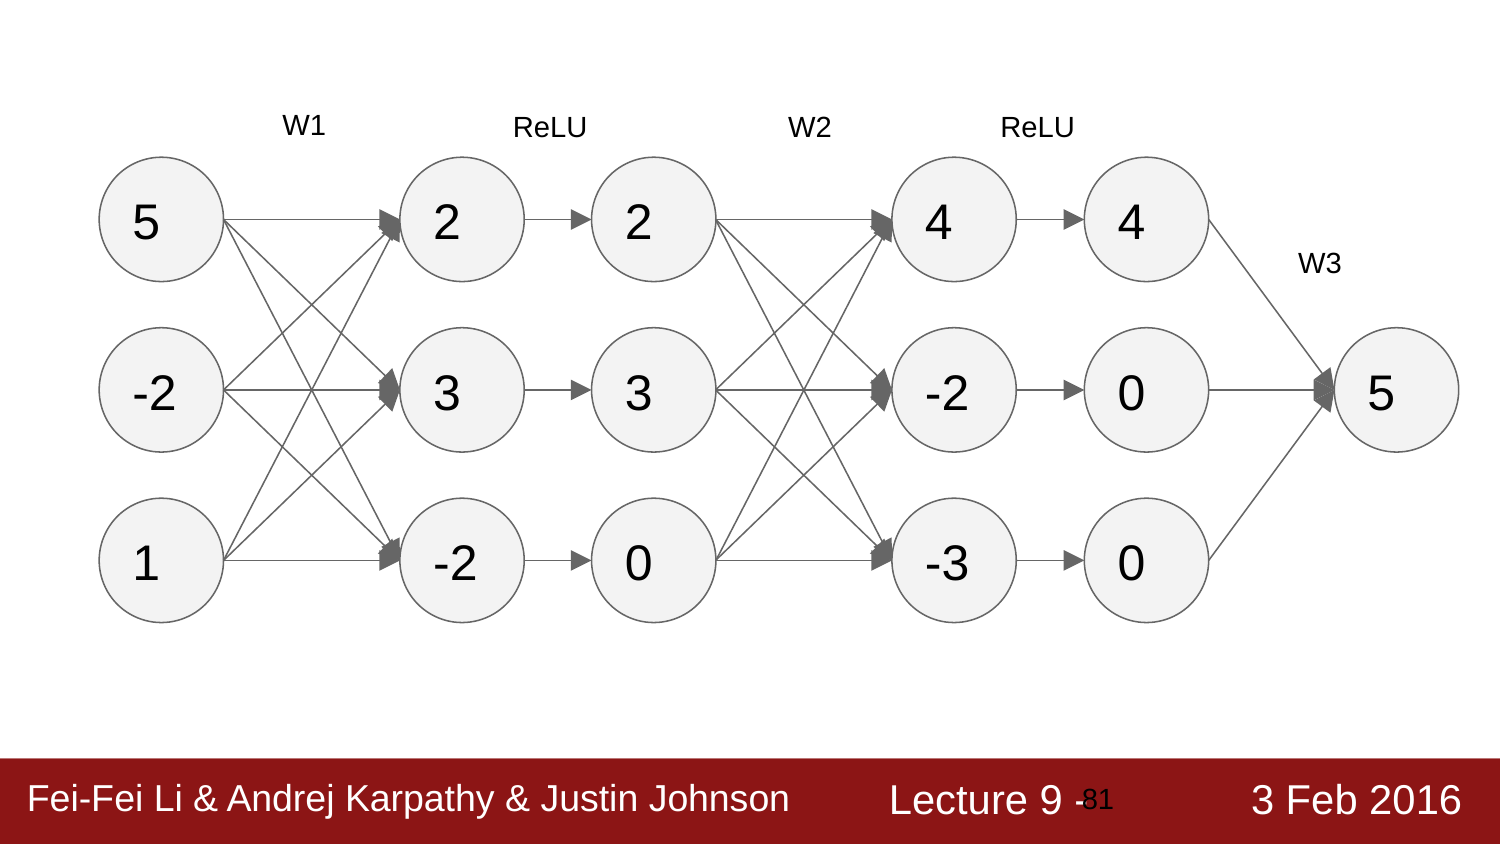

W1
ReLU
W2
ReLU
5
2
2
4
4
W3
-2
3
3
-2
0
5
1
-2
0
-3
0
81